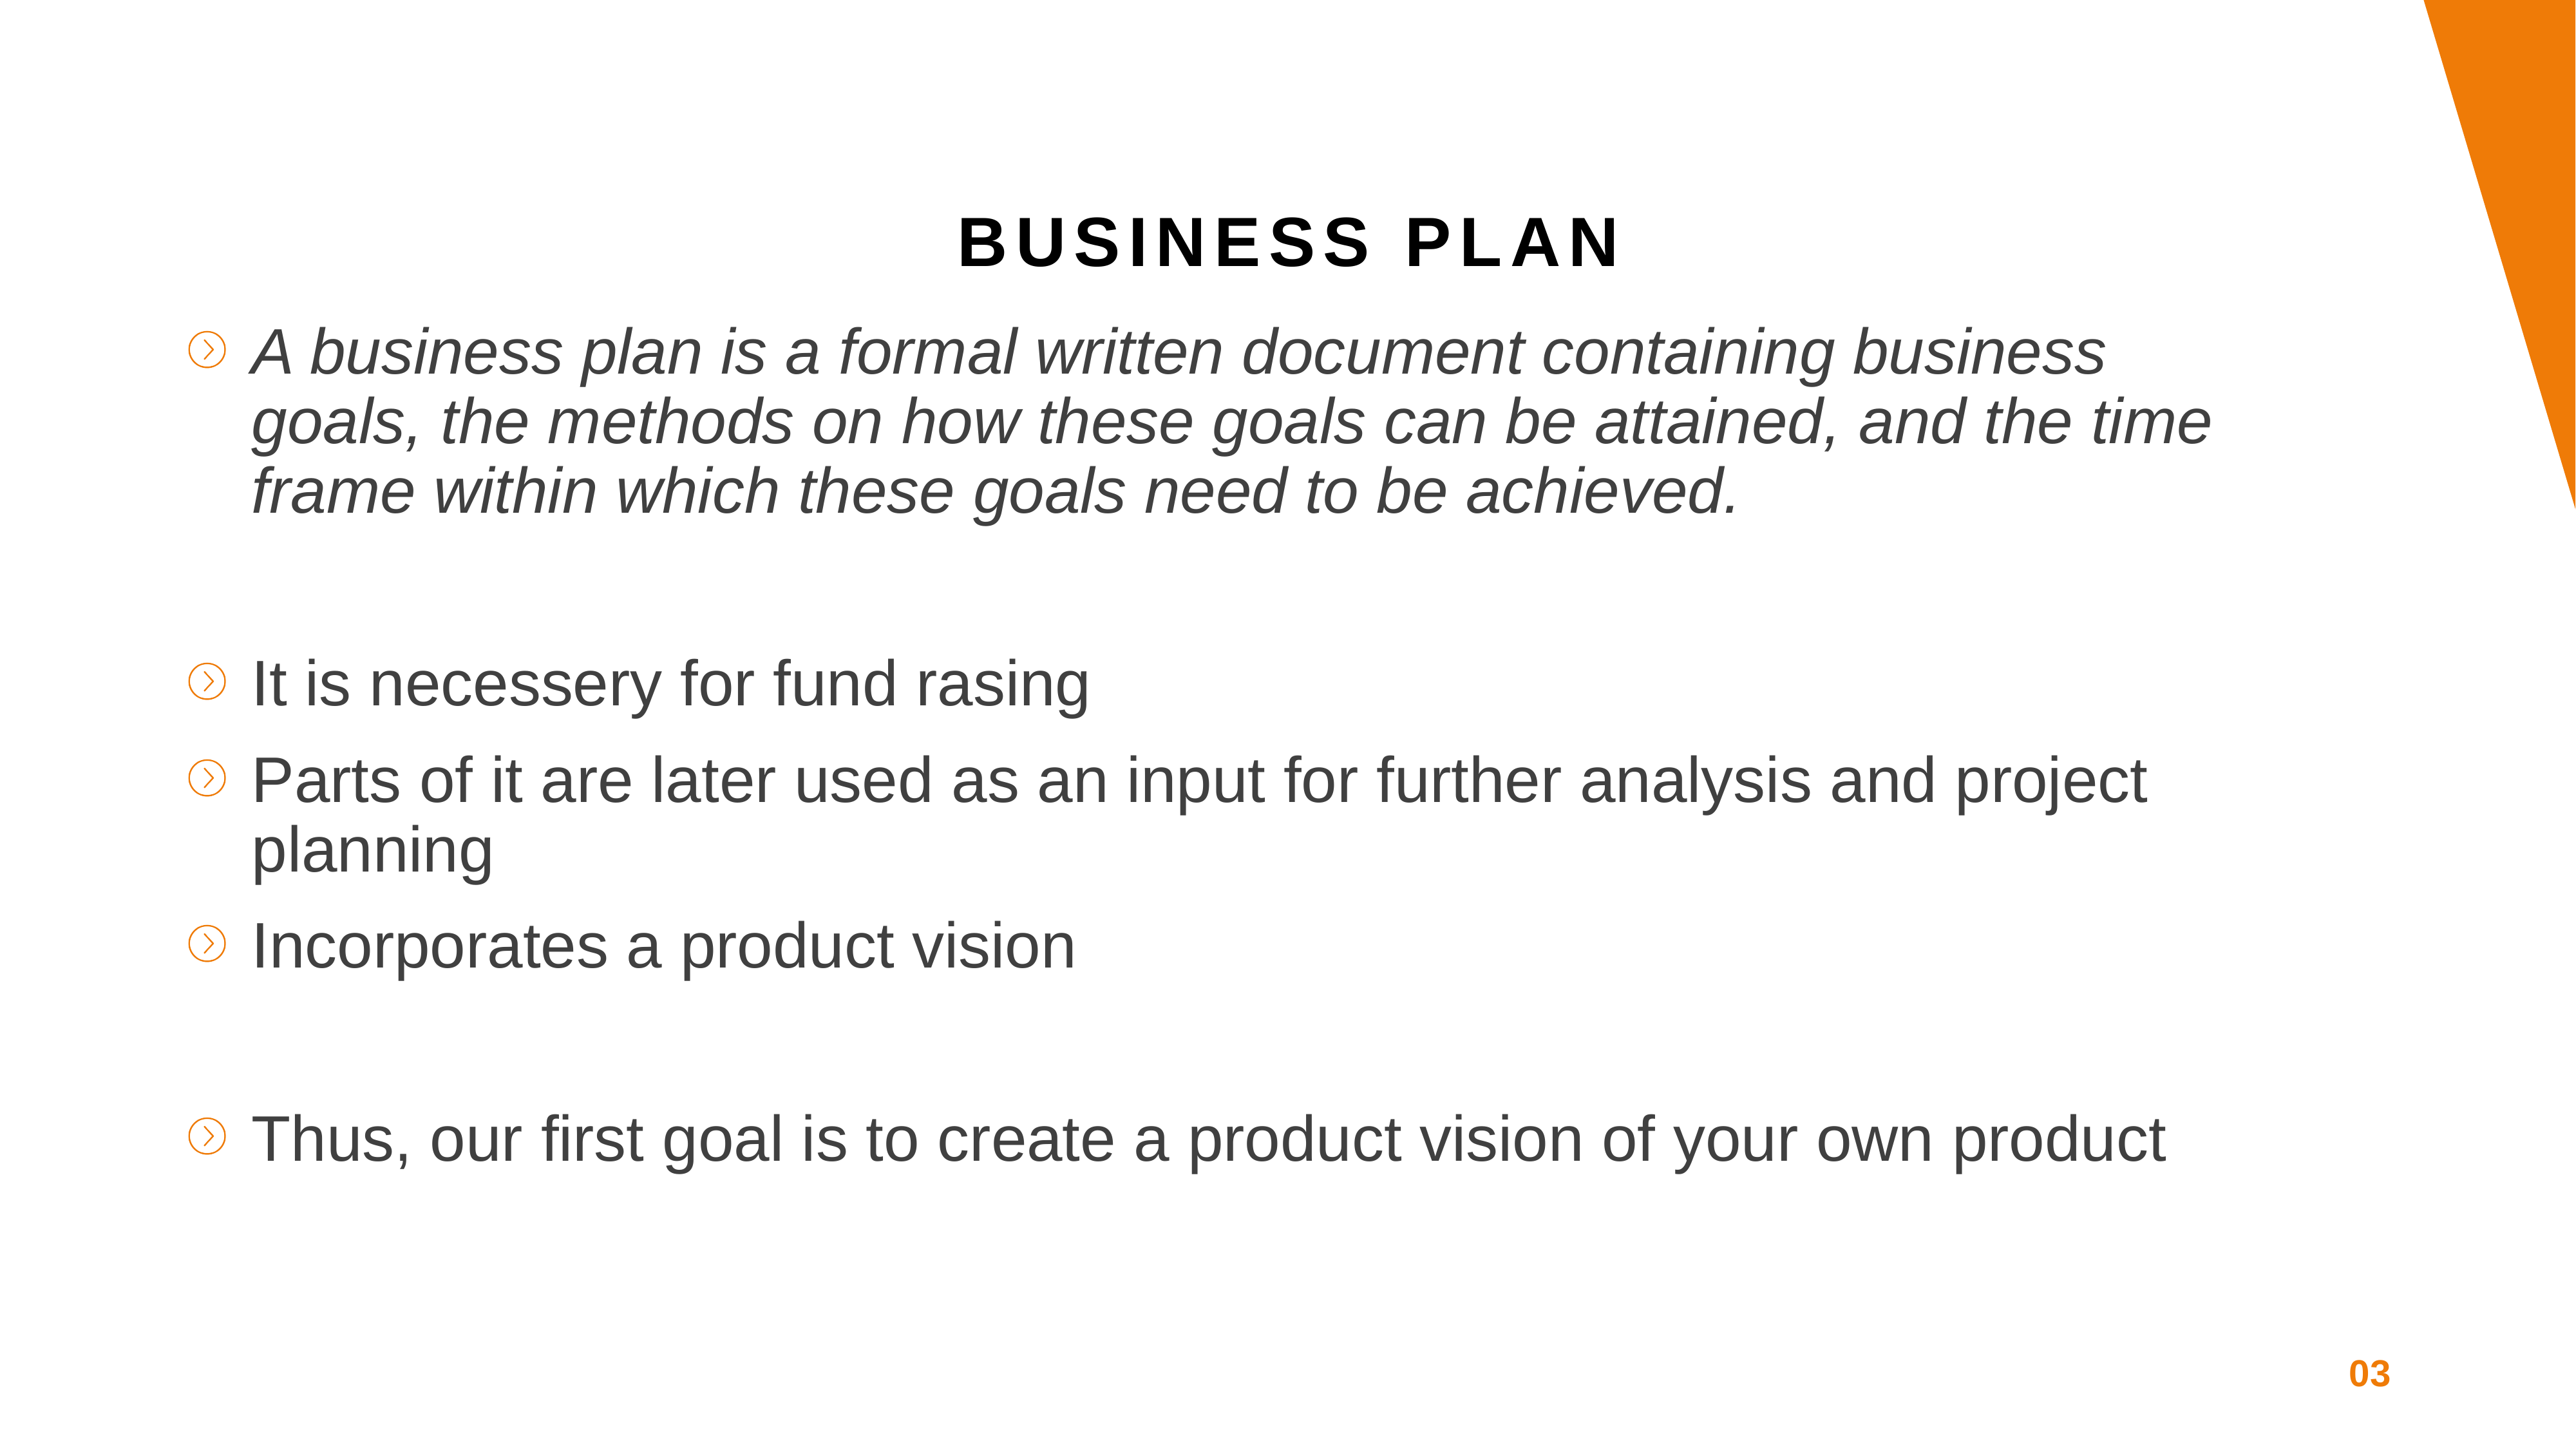

BUSINESS PLAN
A business plan is a formal written document containing business goals, the methods on how these goals can be attained, and the time frame within which these goals need to be achieved.

It is necessery for fund rasing
Parts of it are later used as an input for further analysis and project planning
Incorporates a product vision

Thus, our first goal is to create a product vision of your own product